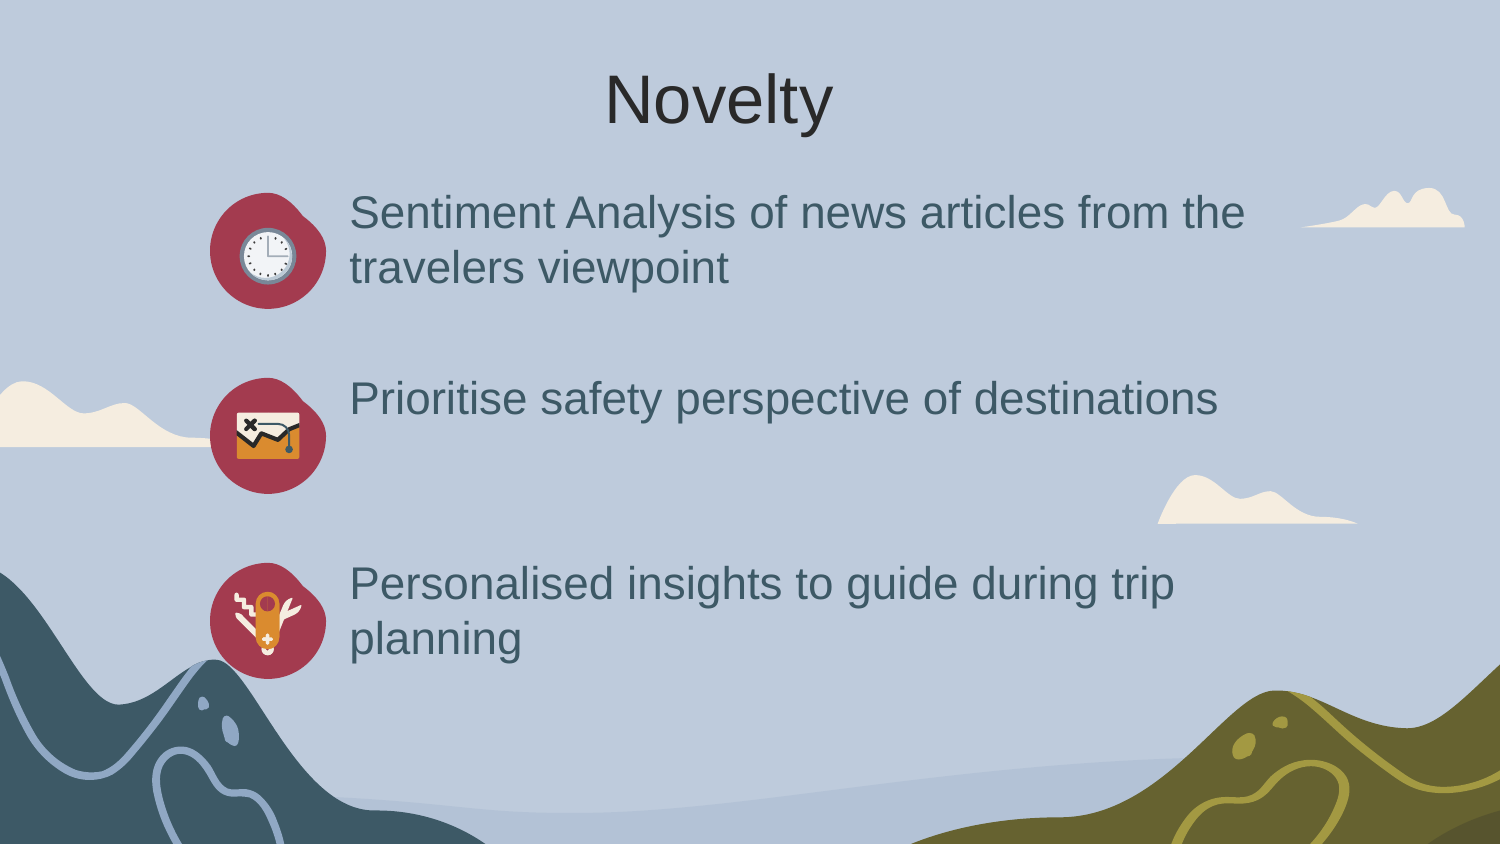

# Novelty
Sentiment Analysis of news articles from the travelers viewpoint

Prioritise safety perspective of destinations

Personalised insights to guide during trip planning